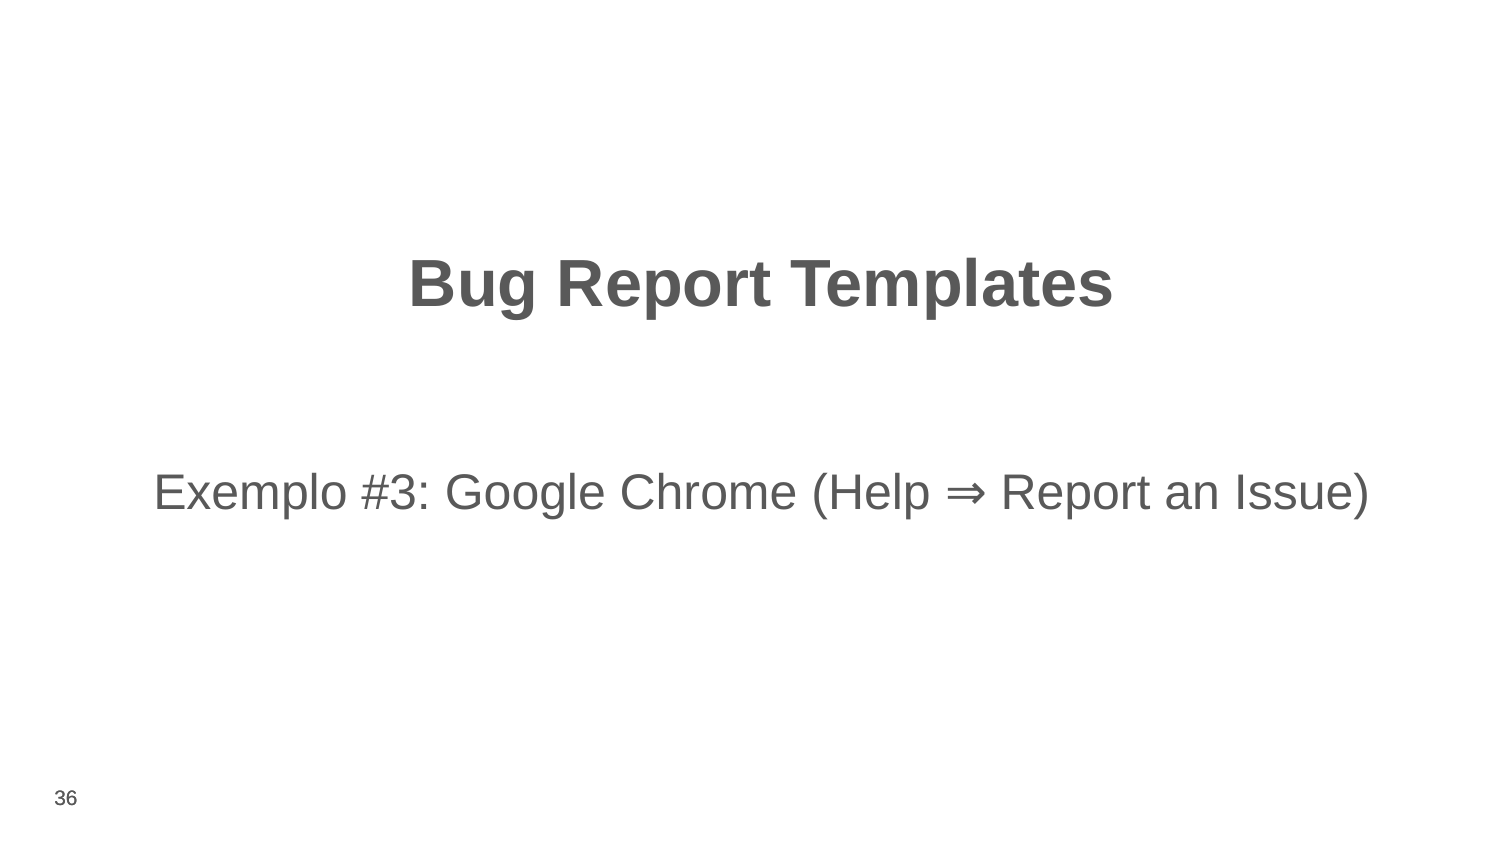

Bug Report Templates

Exemplo #3: Google Chrome (Help ⇒ Report an Issue)

36
36